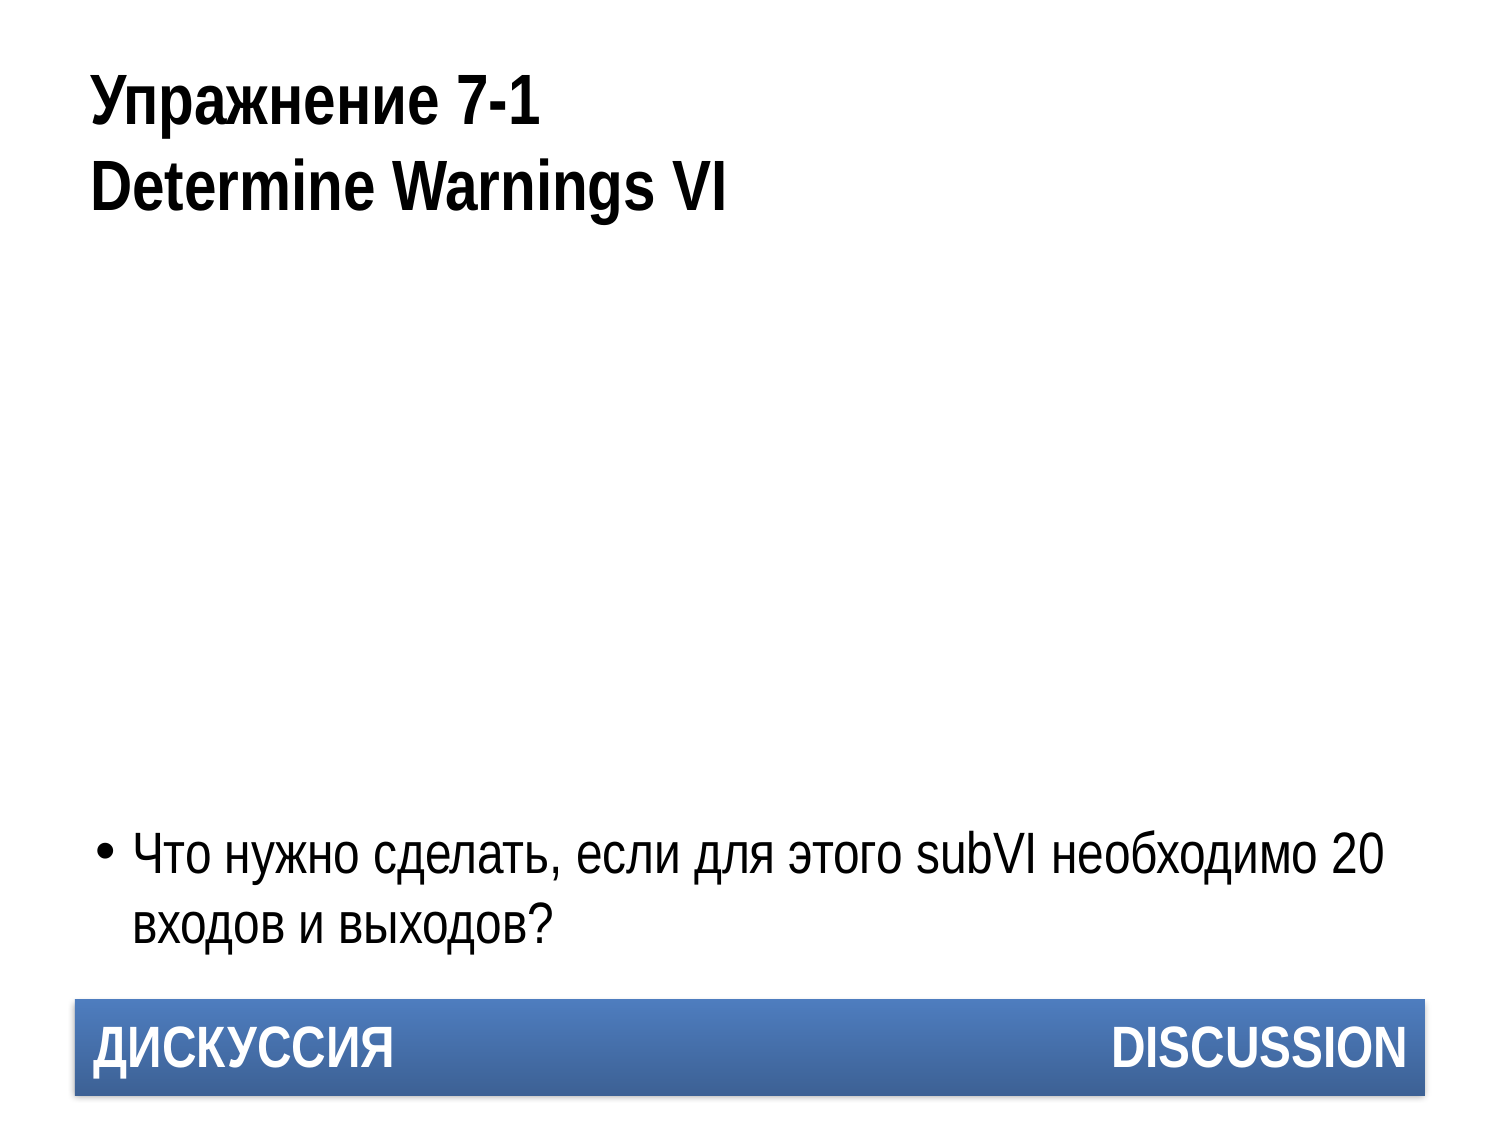

# Упражнение 7-1 Determine Warnings VI
Что нужно сделать, если для этого subVI необходимо 20 входов и выходов?
ДИСКУССИЯ